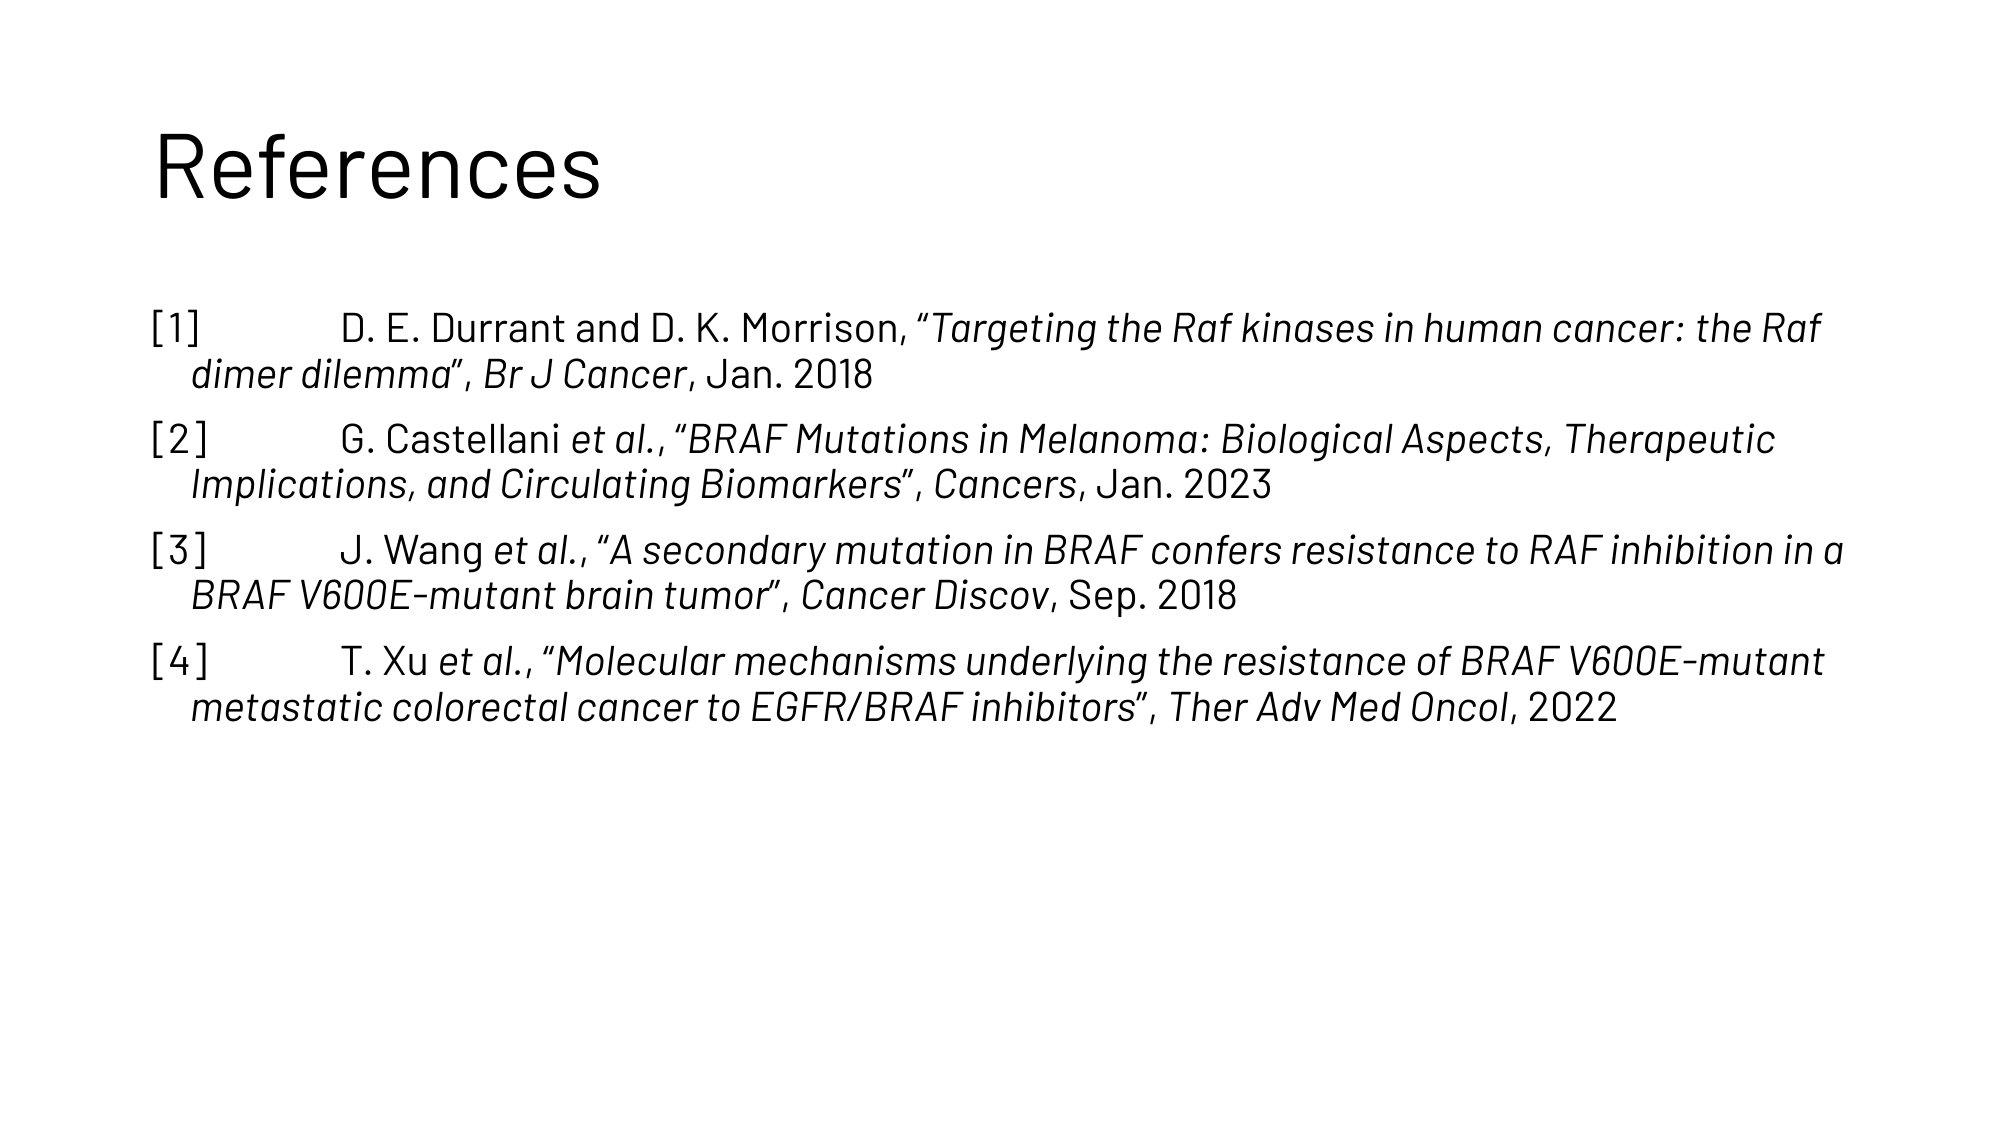

# References
[1]	D. E. Durrant and D. K. Morrison, “Targeting the Raf kinases in human cancer: the Raf dimer dilemma”, Br J Cancer, Jan. 2018
[2]	G. Castellani et al., “BRAF Mutations in Melanoma: Biological Aspects, Therapeutic Implications, and Circulating Biomarkers”, Cancers, Jan. 2023
[3] 	J. Wang et al., “A secondary mutation in BRAF confers resistance to RAF inhibition in a BRAF V600E-mutant brain tumor”, Cancer Discov, Sep. 2018
[4] 	T. Xu et al., “Molecular mechanisms underlying the resistance of BRAF V600E-mutant metastatic colorectal cancer to EGFR/BRAF inhibitors”, Ther Adv Med Oncol, 2022